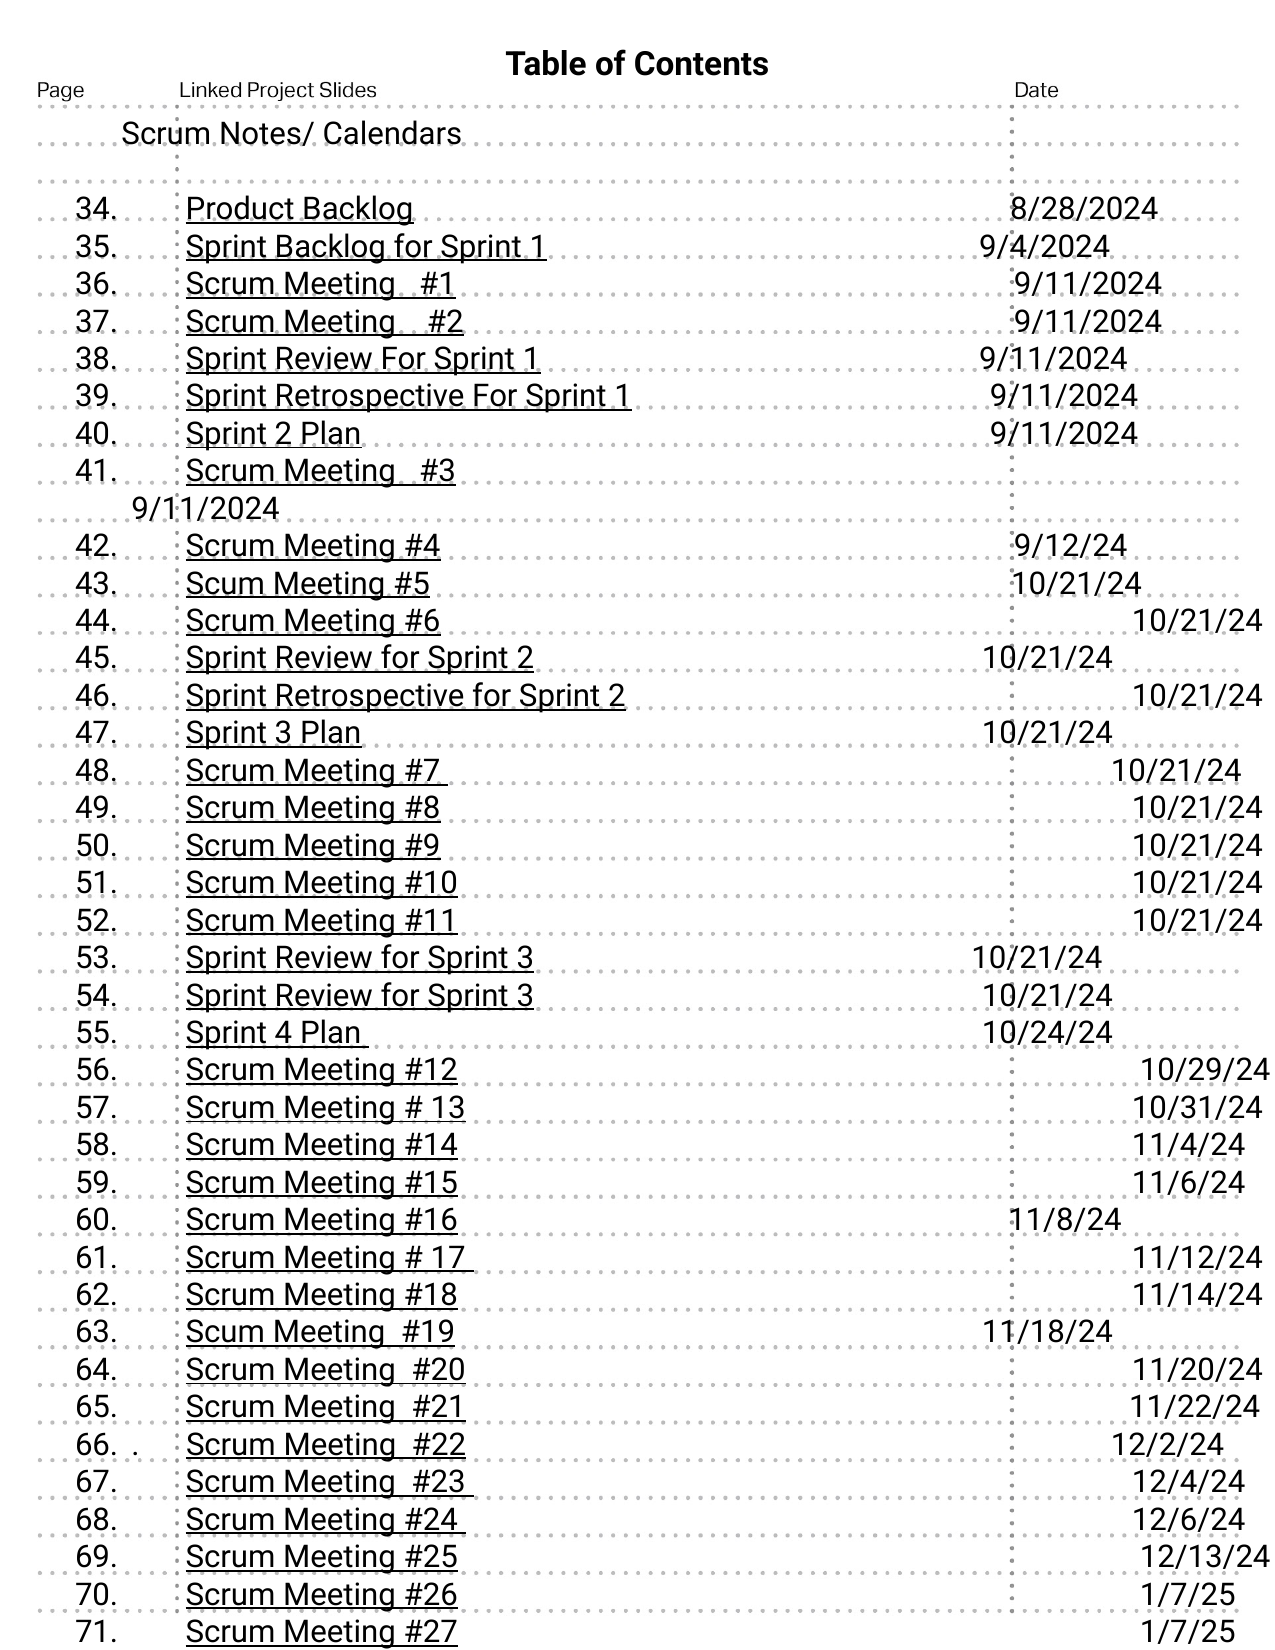

Scrum Notes/ Calendars

       Product Backlog                                                                             8/28/2024
       Sprint Backlog for Sprint 1                	                                9/4/2024
       Scrum Meeting   #1                                                                        9/11/2024
       Scrum Meeting    #2                                                                       9/11/2024
       Sprint Review For Sprint 1		                                9/11/2024
       Sprint Retrospective For Sprint 1                   	              9/11/2024
       Sprint 2 Plan				              9/11/2024
       Scrum Meeting   #3				              9/11/2024
       Scrum Meeting #4                                                                          9/12/24
       Scum Meeting #5                                                                           10/21/24
       Scrum Meeting #6			     	             10/21/24
       Sprint Review for Sprint 2		  	             10/21/24
       Sprint Retrospective for Sprint 2			             10/21/24
       Sprint 3 Plan			 	             10/21/24
       Scrum Meeting #7 		                                                 10/21/24
       Scrum Meeting #8				             10/21/24
       Scrum Meeting #9				             10/21/24
       Scrum Meeting #10				             10/21/24
       Scrum Meeting #11				             10/21/24
       Sprint Review for Sprint 3		                               10/21/24
       Sprint Review for Sprint 3 			             10/21/24
       Sprint 4 Plan 	 			             10/24/24
       Scrum Meeting #12				              10/29/24
       Scrum Meeting # 13				             10/31/24
       Scrum Meeting #14				             11/4/24
       Scrum Meeting #15				             11/6/24
       Scrum Meeting #16                                                                       11/8/24
       Scrum Meeting # 17 				             11/12/24
       Scrum Meeting #18				             11/14/24
       Scum Meeting  #19				             11/18/24
       Scrum Meeting  #20				             11/20/24
       Scrum Meeting  #21			                                11/22/24
.      Scrum Meeting  #22		                                                 12/2/24
       Scrum Meeting  #23 				             12/4/24
       Scrum Meeting #24 				             12/6/24
       Scrum Meeting #25				              12/13/24
       Scrum Meeting #26				              1/7/25
       Scrum Meeting #27				              1/7/25